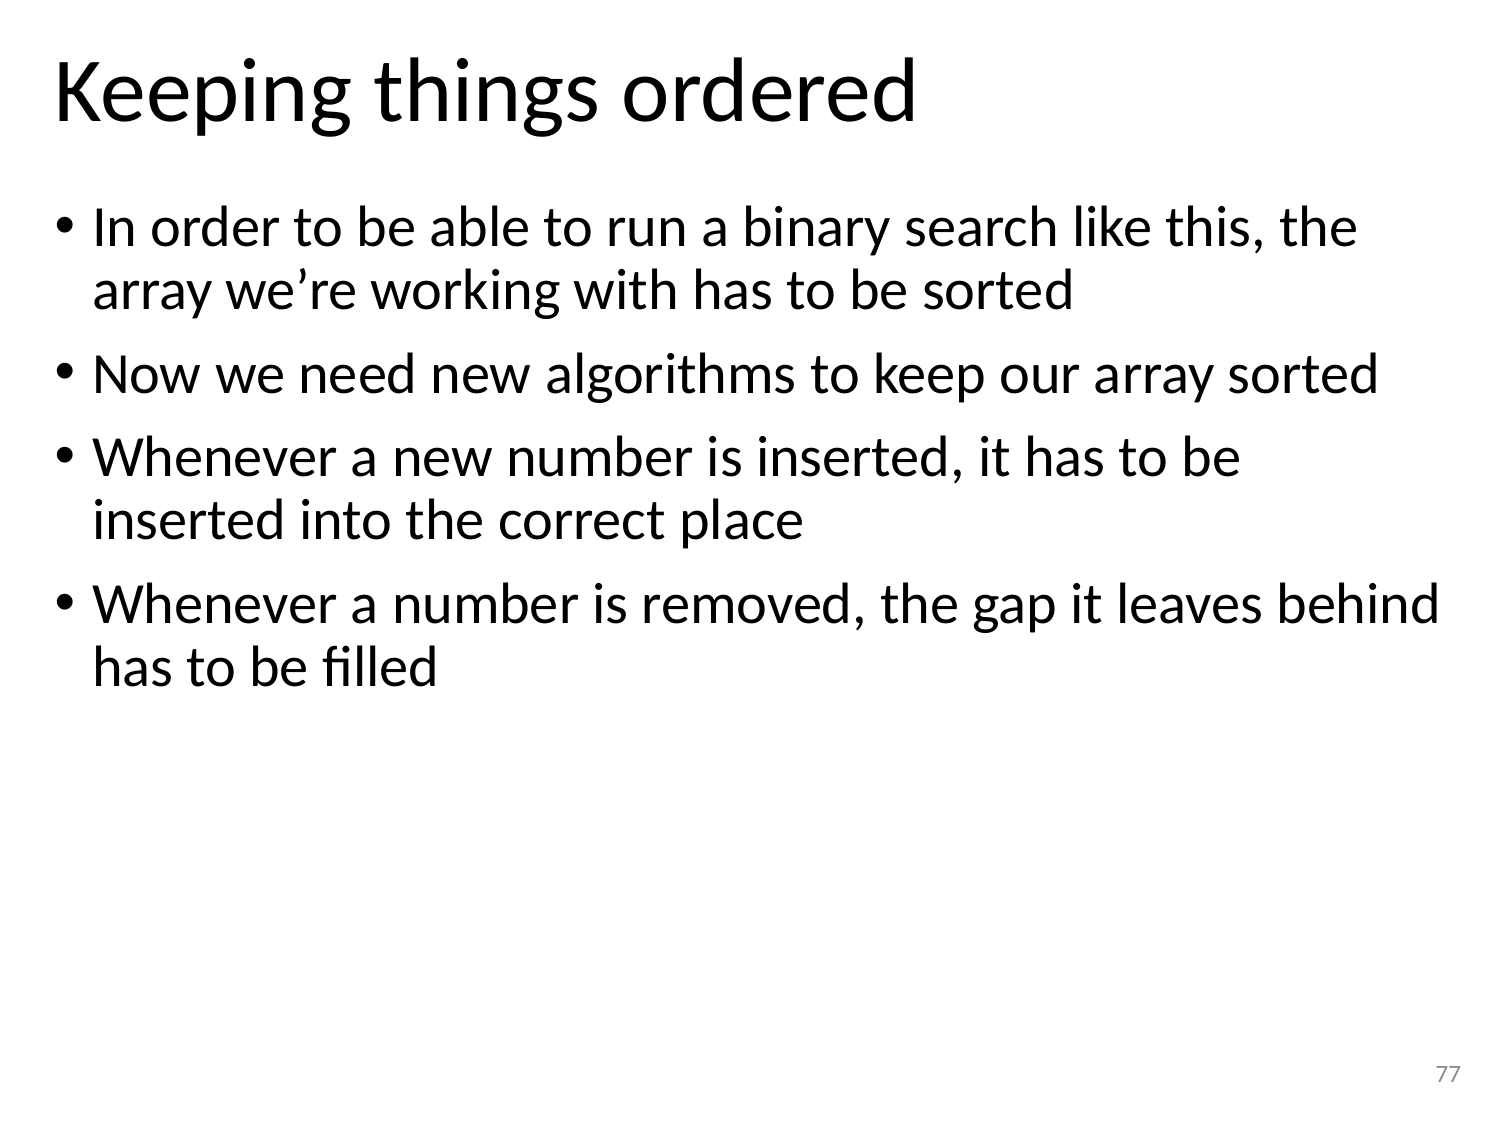

# Keeping things ordered
In order to be able to run a binary search like this, the array we’re working with has to be sorted
Now we need new algorithms to keep our array sorted
Whenever a new number is inserted, it has to be inserted into the correct place
Whenever a number is removed, the gap it leaves behind has to be filled

77